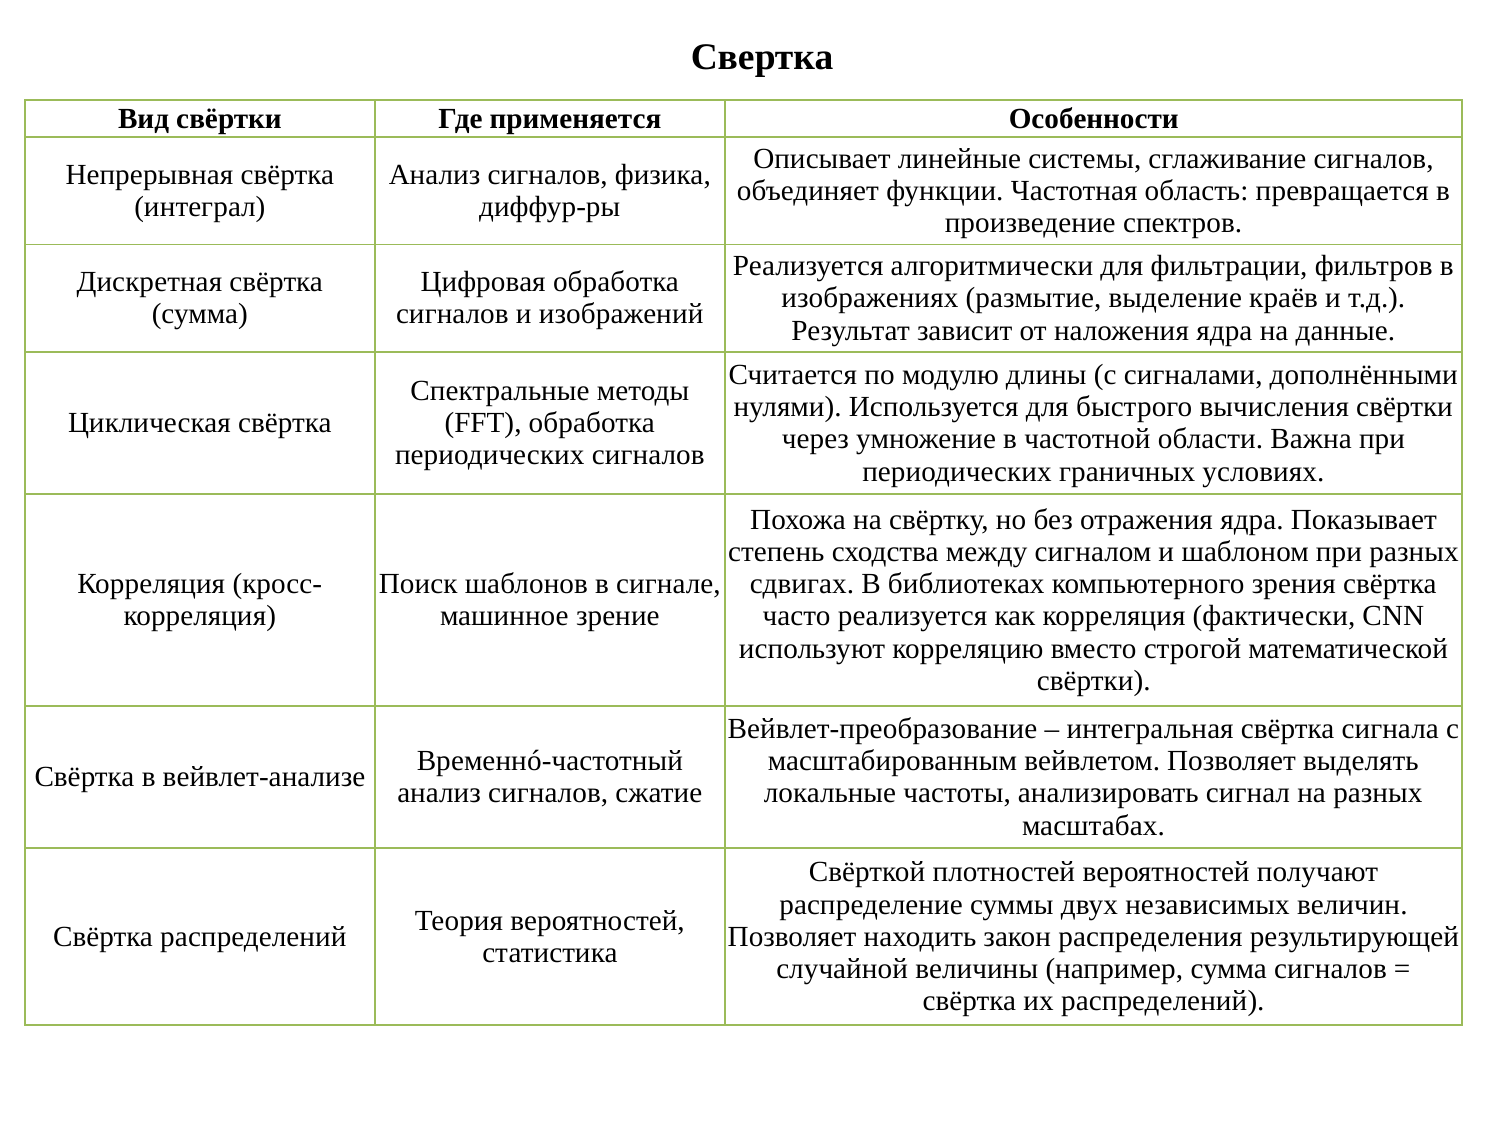

Свертка
| Вид свёртки | Где применяется | Особенности |
| --- | --- | --- |
| Непрерывная свёртка (интеграл) | Анализ сигналов, физика, диффур-ры | Описывает линейные системы, сглаживание сигналов, объединяет функции. Частотная область: превращается в произведение спектров. |
| Дискретная свёртка (сумма) | Цифровая обработка сигналов и изображений | Реализуется алгоритмически для фильтрации, фильтров в изображениях (размытие, выделение краёв и т.д.). Результат зависит от наложения ядра на данные. |
| Циклическая свёртка | Спектральные методы (FFT), обработка периодических сигналов | Считается по модулю длины (с сигналами, дополнёнными нулями). Используется для быстрого вычисления свёртки через умножение в частотной области. Важна при периодических граничных условиях. |
| Корреляция (кросс-корреляция) | Поиск шаблонов в сигнале, машинное зрение | Похожа на свёртку, но без отражения ядра. Показывает степень сходства между сигналом и шаблоном при разных сдвигах. В библиотеках компьютерного зрения свёртка часто реализуется как корреляция (фактически, CNN используют корреляцию вместо строгой математической свёртки). |
| Свёртка в вейвлет-анализе | Временнó-частотный анализ сигналов, сжатие | Вейвлет-преобразование – интегральная свёртка сигнала с масштабированным вейвлетом. Позволяет выделять локальные частоты, анализировать сигнал на разных масштабах. |
| Свёртка распределений | Теория вероятностей, статистика | Свёрткой плотностей вероятностей получают распределение суммы двух независимых величин. Позволяет находить закон распределения результирующей случайной величины (например, сумма сигналов = свёртка их распределений). |